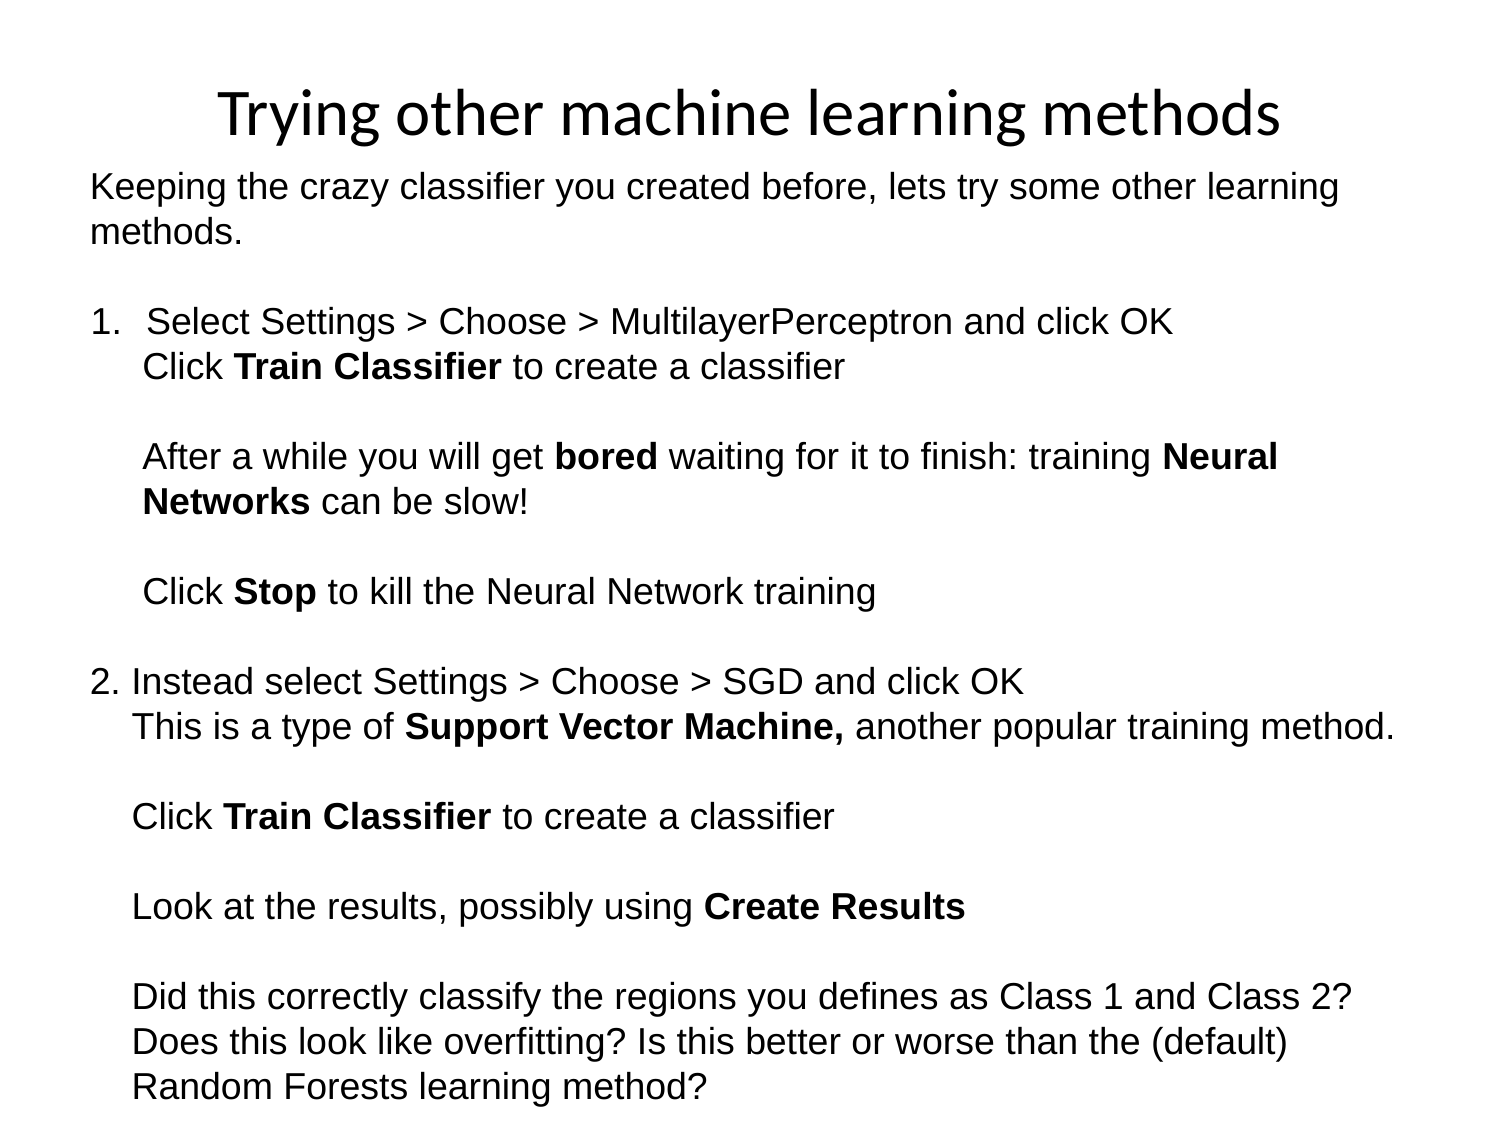

Trying other machine learning methods
Keeping the crazy classifier you created before, lets try some other learning methods.

Select Settings > Choose > MultilayerPerceptron and click OK
     Click Train Classifier to create a classifier

     After a while you will get bored waiting for it to finish: training Neural
     Networks can be slow!

     Click Stop to kill the Neural Network training

2. Instead select Settings > Choose > SGD and click OK
    This is a type of Support Vector Machine, another popular training method.

    Click Train Classifier to create a classifier

    Look at the results, possibly using Create Results

    Did this correctly classify the regions you defines as Class 1 and Class 2?
    Does this look like overfitting? Is this better or worse than the (default)
    Random Forests learning method?